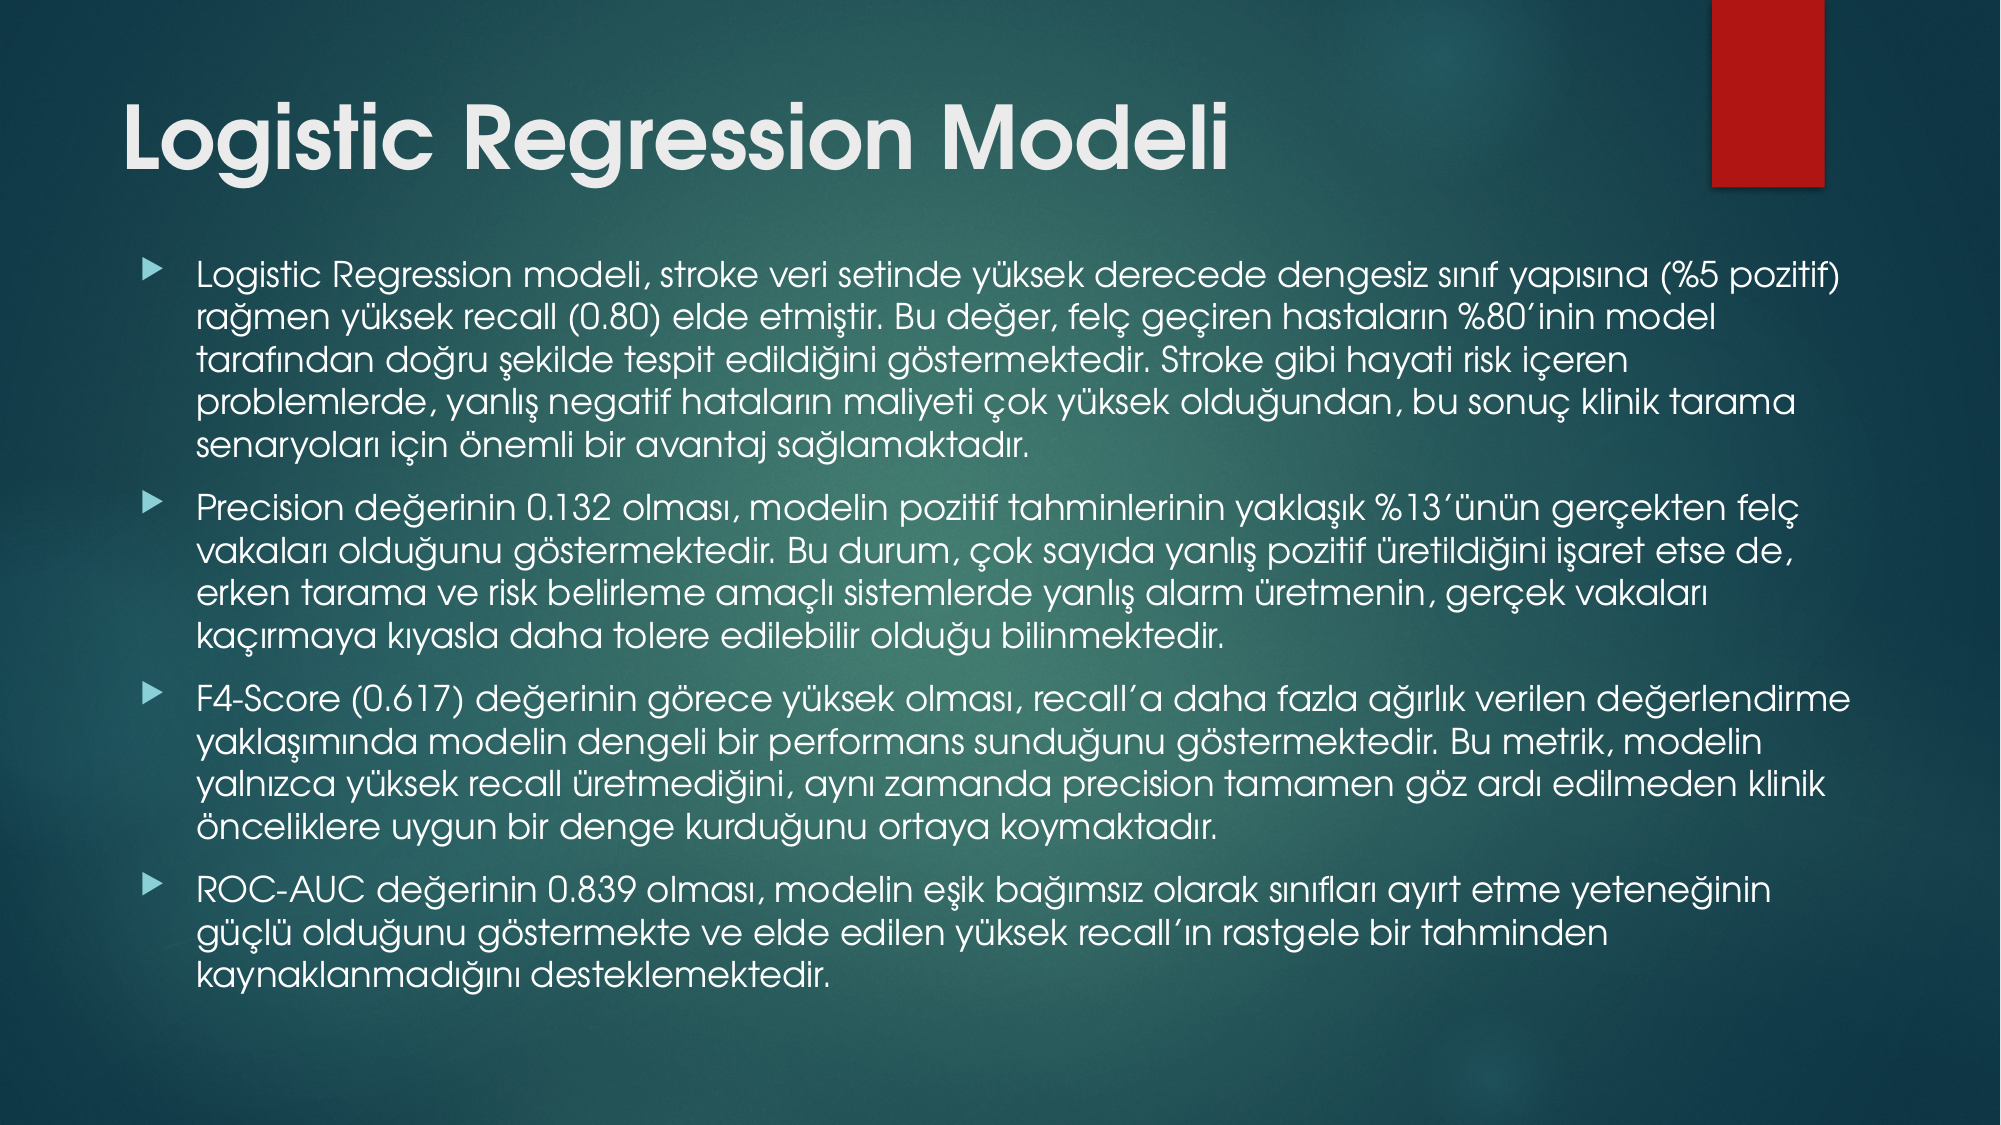

# Logistic Regression Modeli
Logistic Regression modeli, stroke veri setinde yüksek derecede dengesiz sınıf yapısına (%5 pozitif) rağmen yüksek recall (0.80) elde etmiştir. Bu değer, felç geçiren hastaların %80’inin model tarafından doğru şekilde tespit edildiğini göstermektedir. Stroke gibi hayati risk içeren problemlerde, yanlış negatif hataların maliyeti çok yüksek olduğundan, bu sonuç klinik tarama senaryoları için önemli bir avantaj sağlamaktadır.
Precision değerinin 0.132 olması, modelin pozitif tahminlerinin yaklaşık %13’ünün gerçekten felç vakaları olduğunu göstermektedir. Bu durum, çok sayıda yanlış pozitif üretildiğini işaret etse de, erken tarama ve risk belirleme amaçlı sistemlerde yanlış alarm üretmenin, gerçek vakaları kaçırmaya kıyasla daha tolere edilebilir olduğu bilinmektedir.
F4-Score (0.617) değerinin görece yüksek olması, recall’a daha fazla ağırlık verilen değerlendirme yaklaşımında modelin dengeli bir performans sunduğunu göstermektedir. Bu metrik, modelin yalnızca yüksek recall üretmediğini, aynı zamanda precision tamamen göz ardı edilmeden klinik önceliklere uygun bir denge kurduğunu ortaya koymaktadır.
ROC-AUC değerinin 0.839 olması, modelin eşik bağımsız olarak sınıfları ayırt etme yeteneğinin güçlü olduğunu göstermekte ve elde edilen yüksek recall’ın rastgele bir tahminden kaynaklanmadığını desteklemektedir.